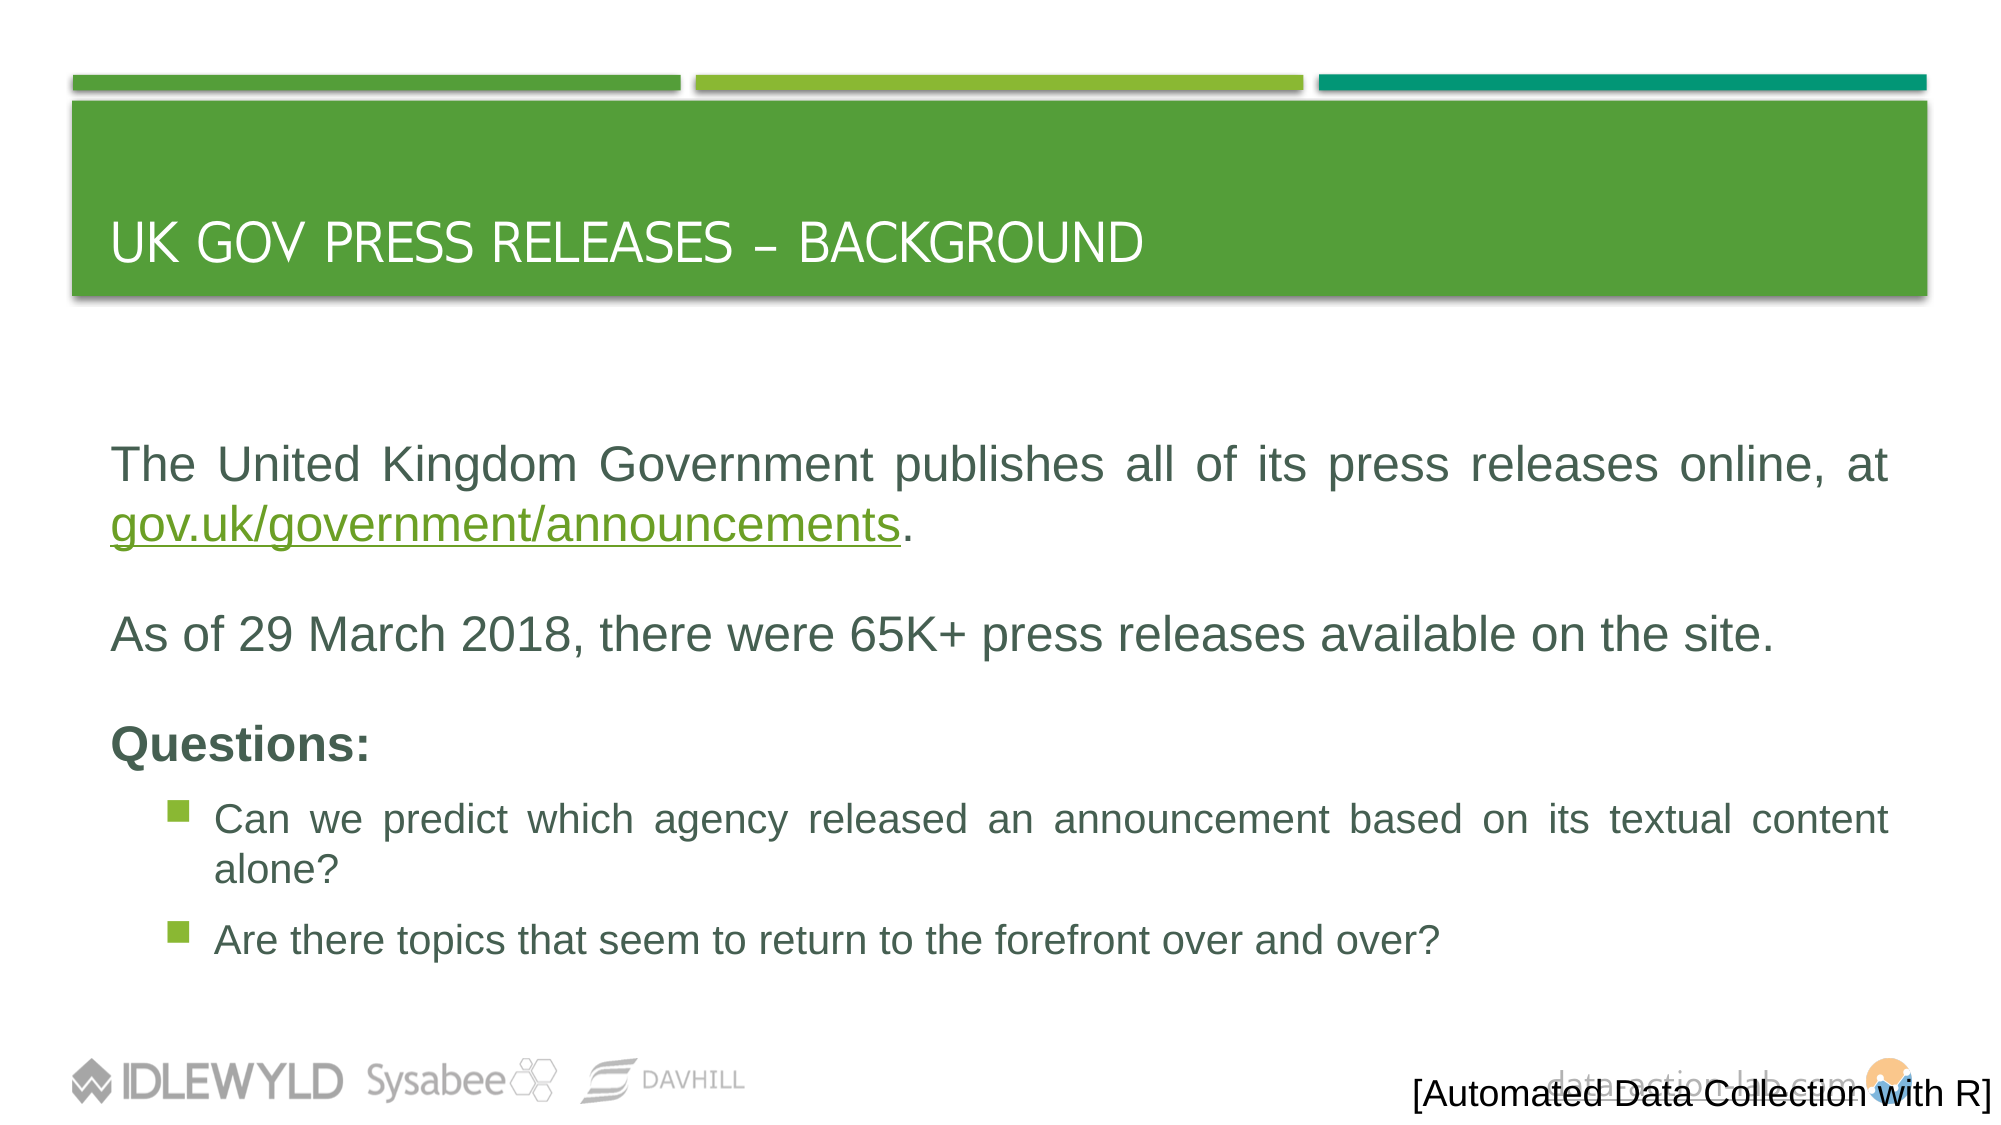

# UK Gov Press Releases – Background
The United Kingdom Government publishes all of its press releases online, at gov.uk/government/announcements.

As of 29 March 2018, there were 65K+ press releases available on the site.

Questions:
Can we predict which agency released an announcement based on its textual content alone?
Are there topics that seem to return to the forefront over and over?
[Automated Data Collection with R]